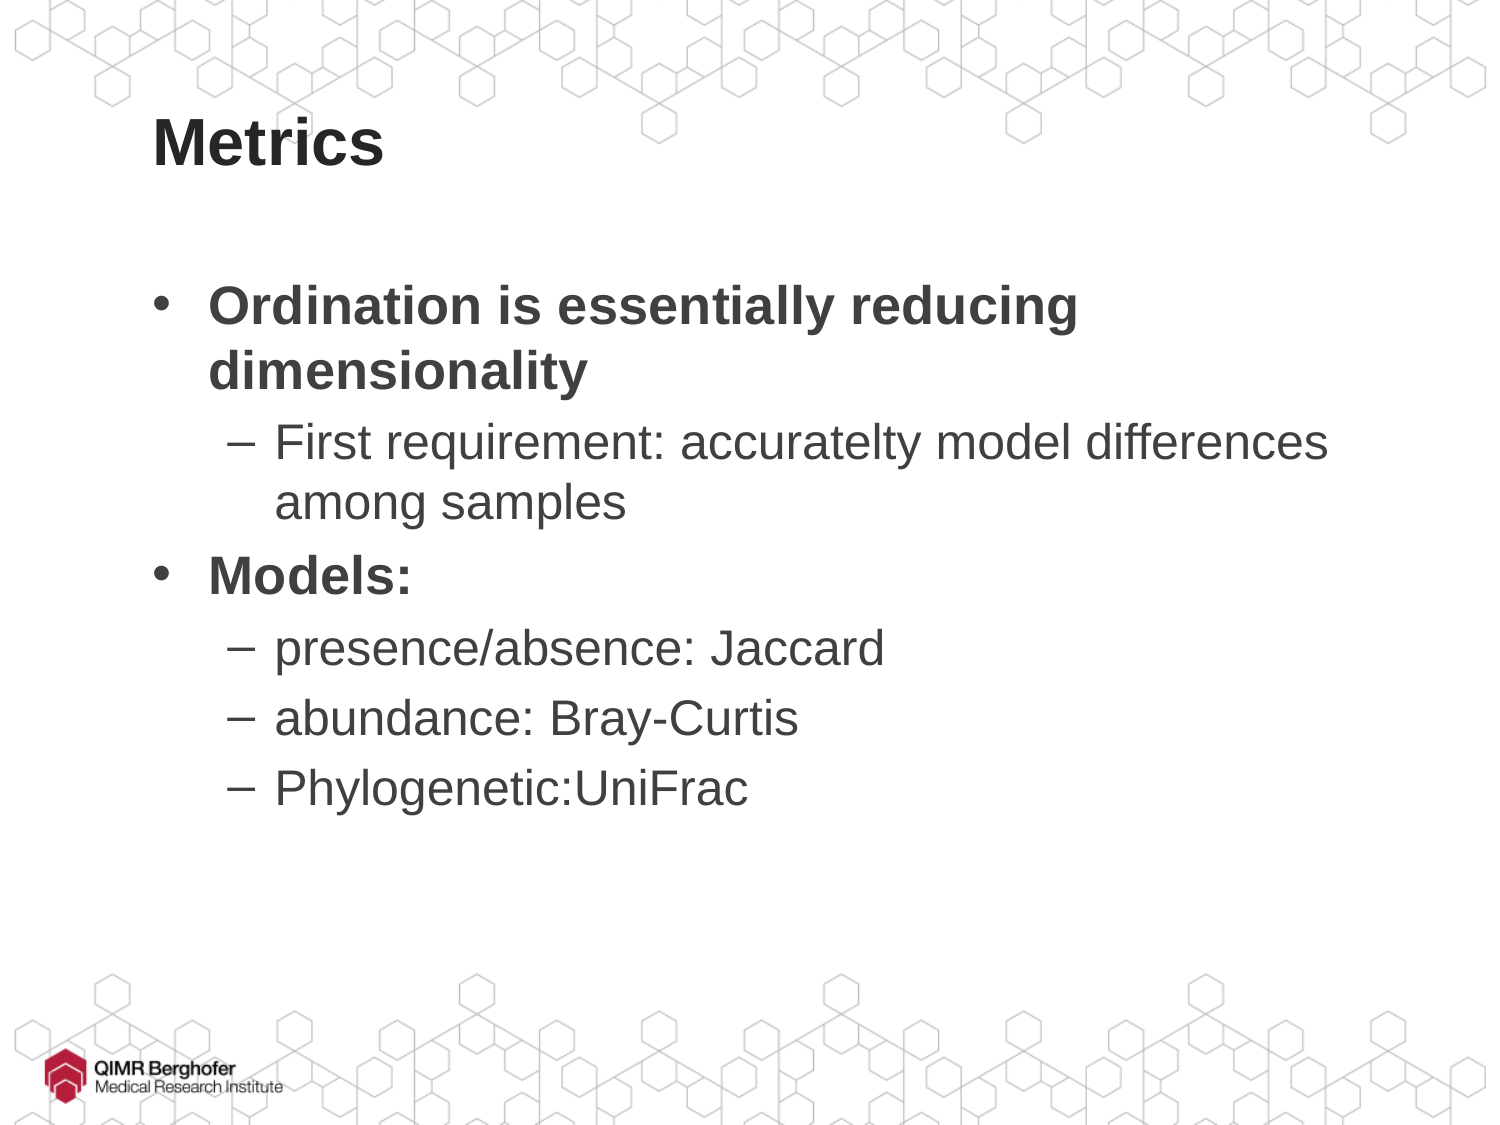

# Metrics
Ordination is essentially reducing dimensionality
First requirement: accuratelty model differences among samples
Models:
presence/absence: Jaccard
abundance: Bray-Curtis
Phylogenetic:UniFrac